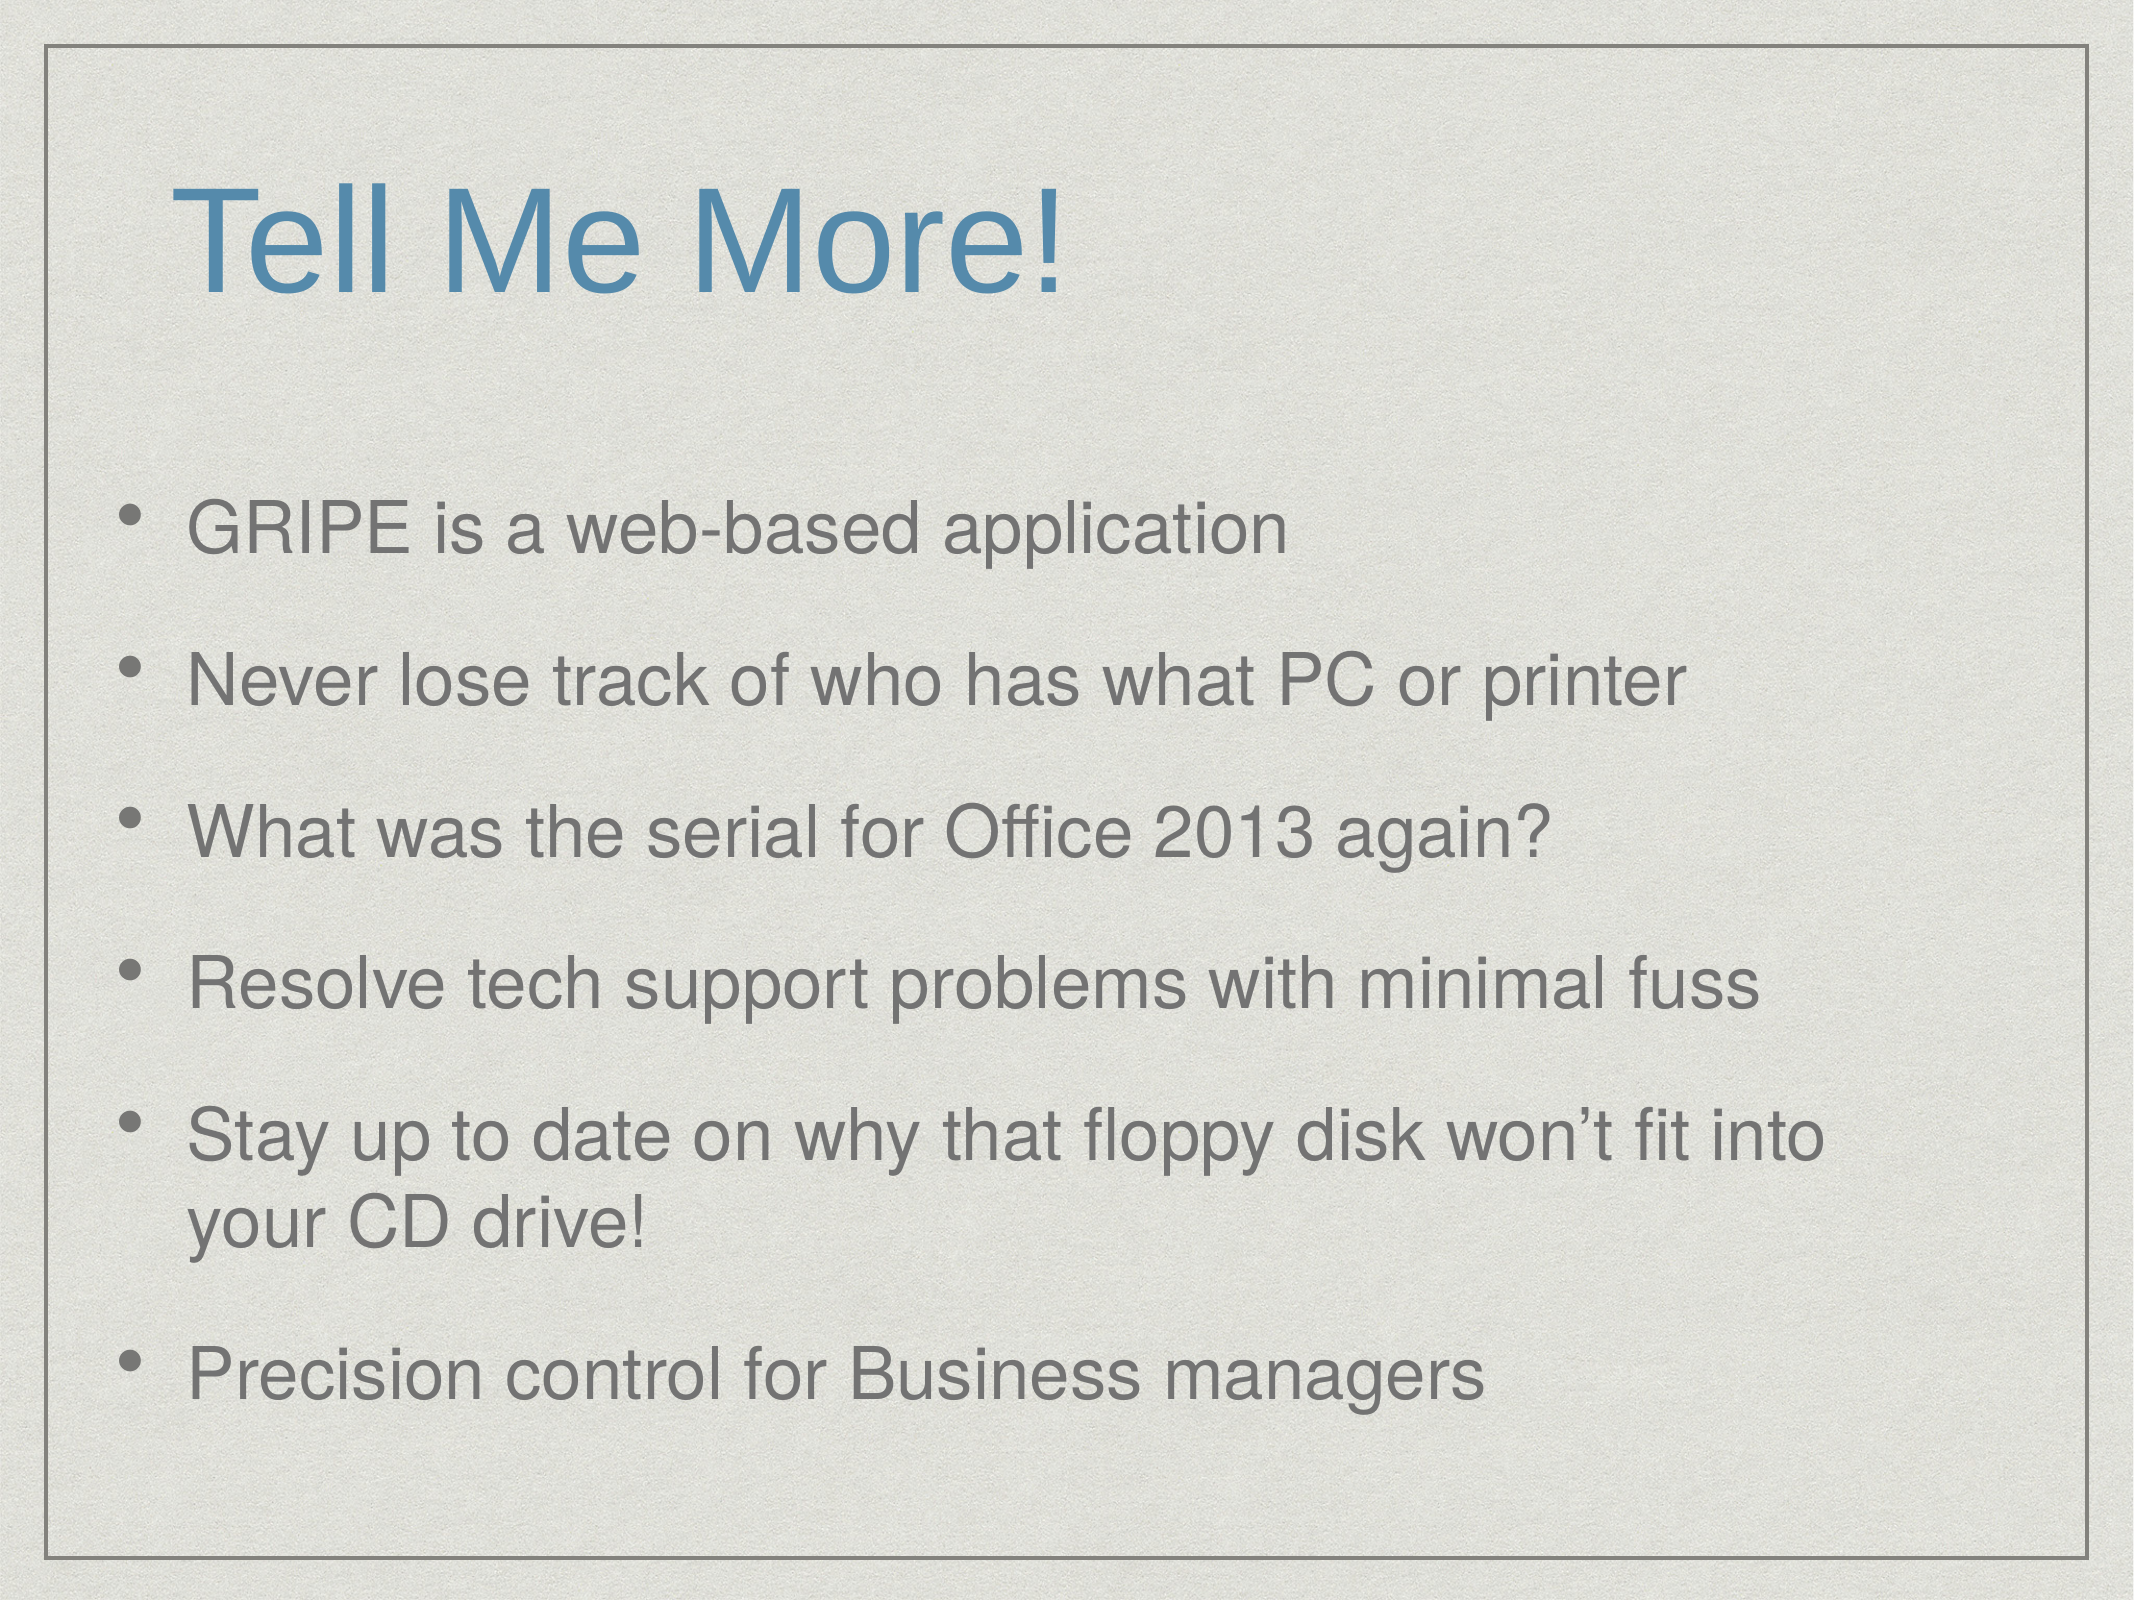

# Tell Me More!
GRIPE is a web-based application
Never lose track of who has what PC or printer
What was the serial for Office 2013 again?
Resolve tech support problems with minimal fuss
Stay up to date on why that floppy disk won’t fit into your CD drive!
Precision control for Business managers